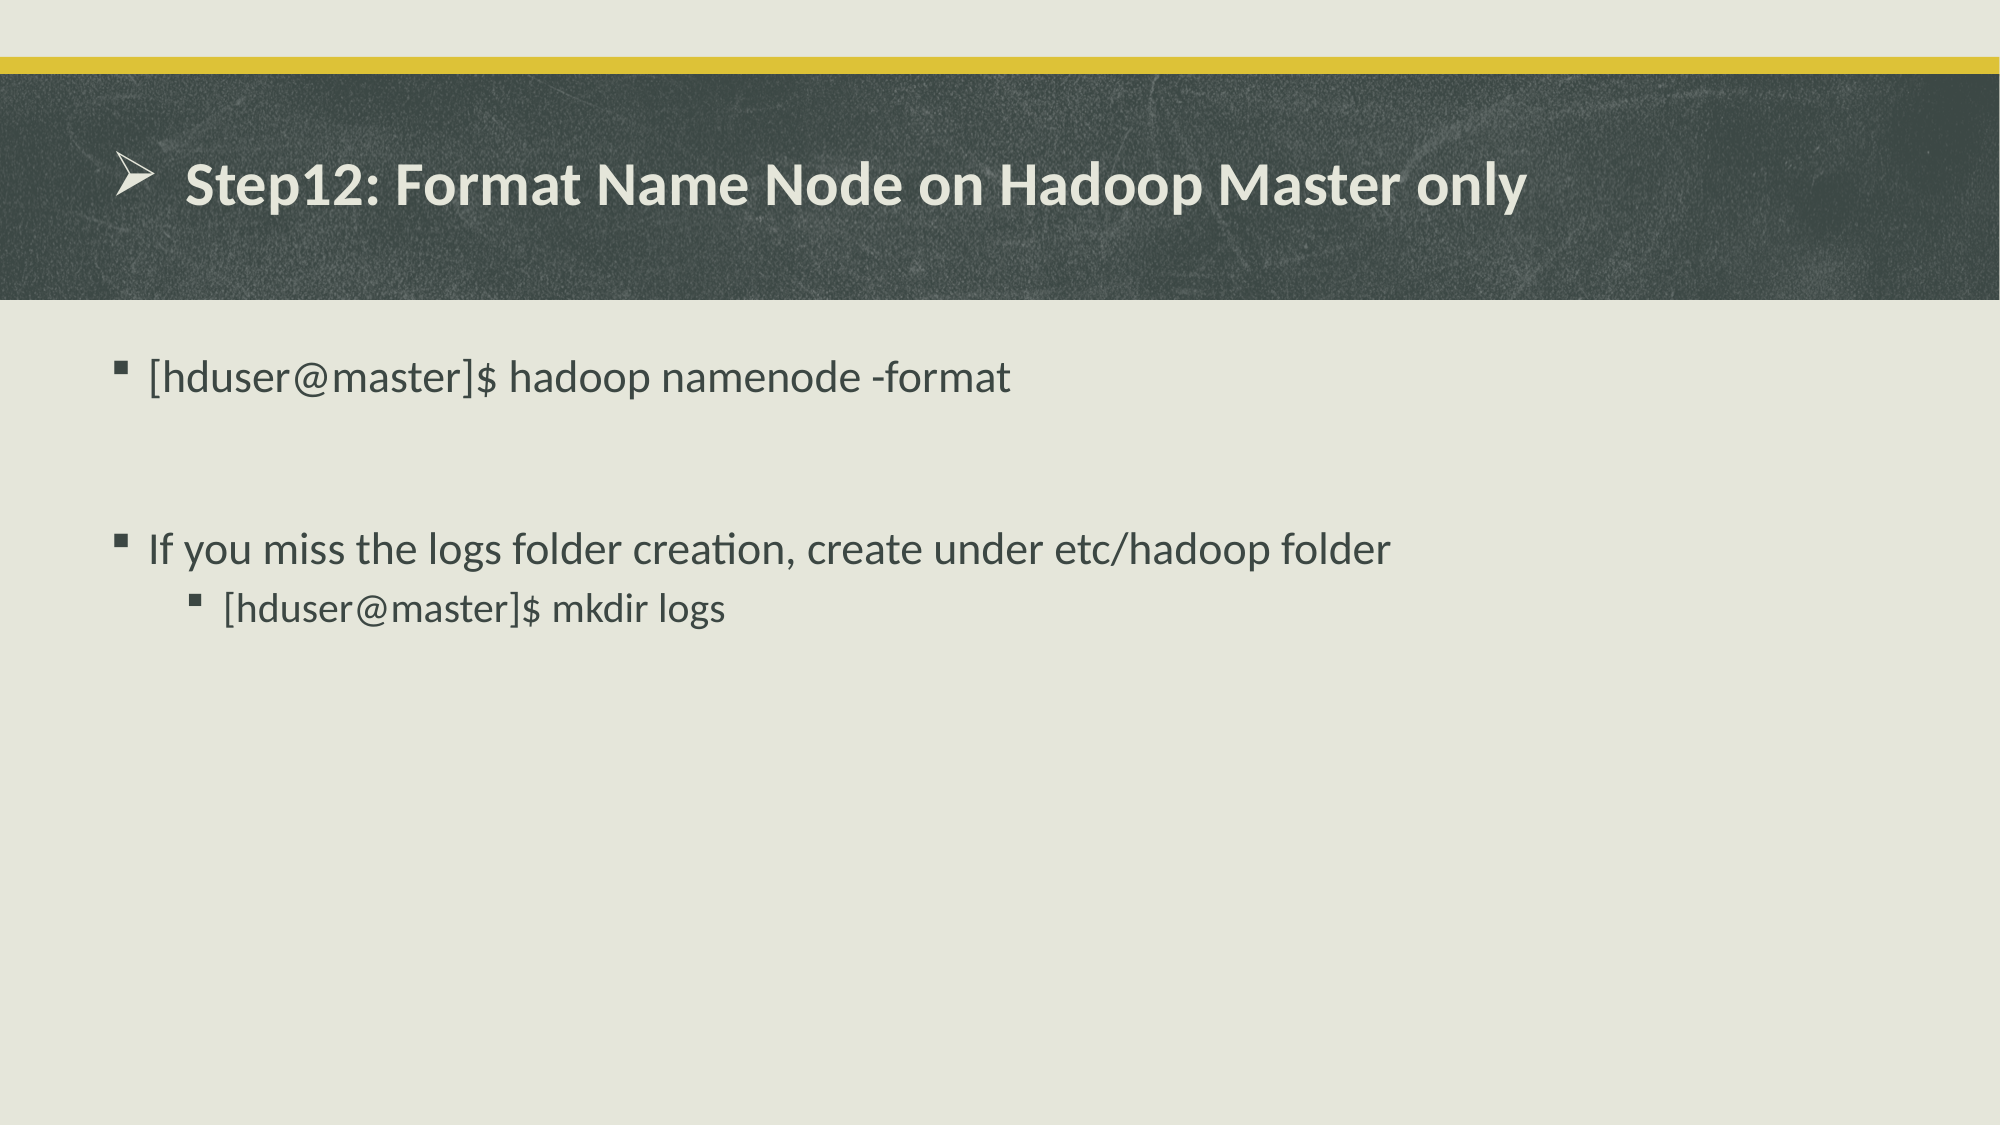

# Step12: Format Name Node on Hadoop Master only
[hduser@master]$ hadoop namenode -format

If you miss the logs folder creation, create under etc/hadoop folder
[hduser@master]$ mkdir logs